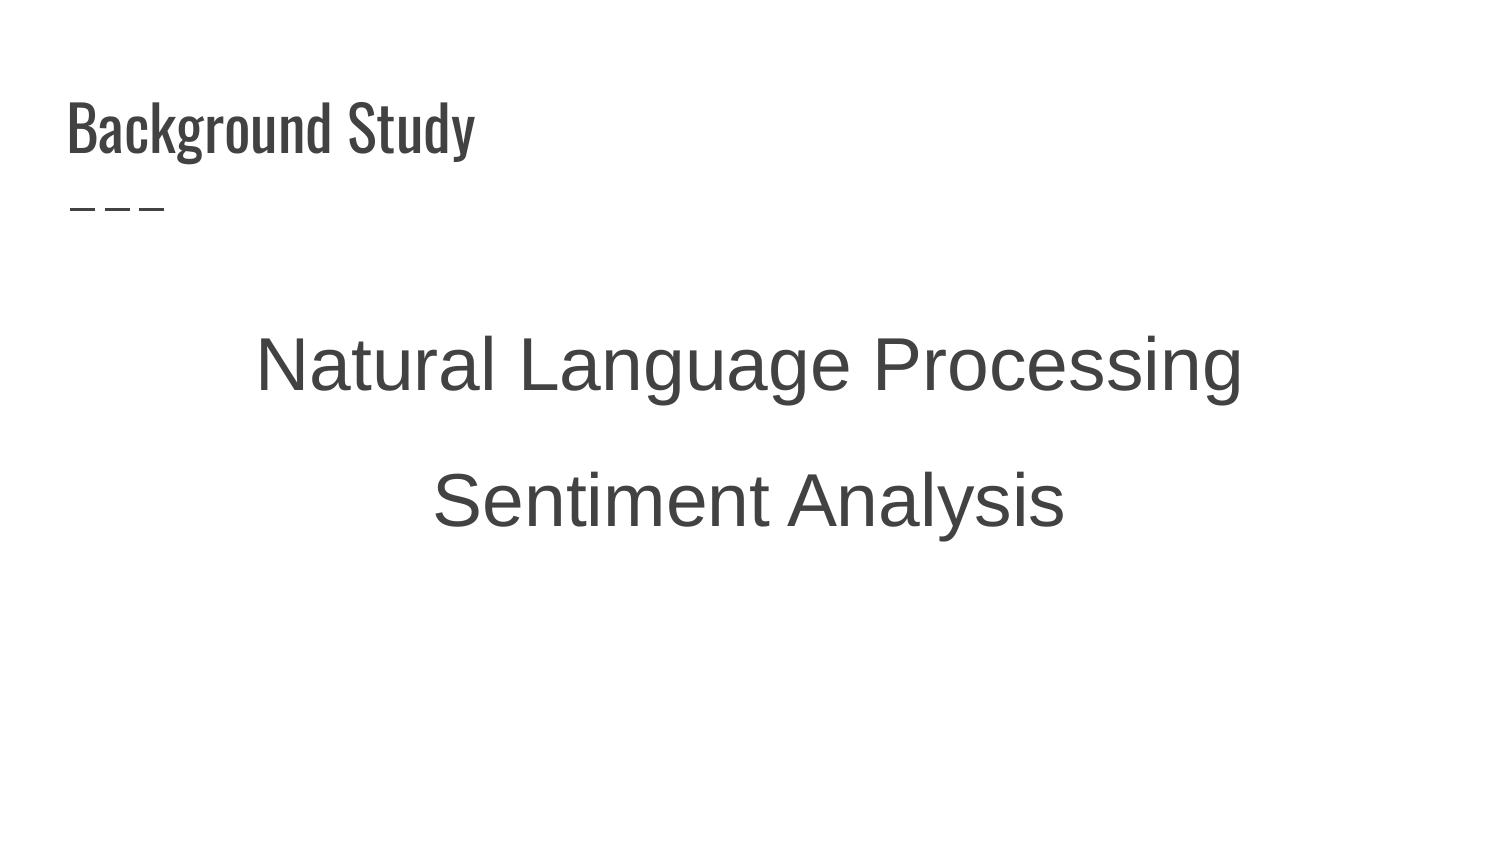

# Background Study
Natural Language Processing
Sentiment Analysis